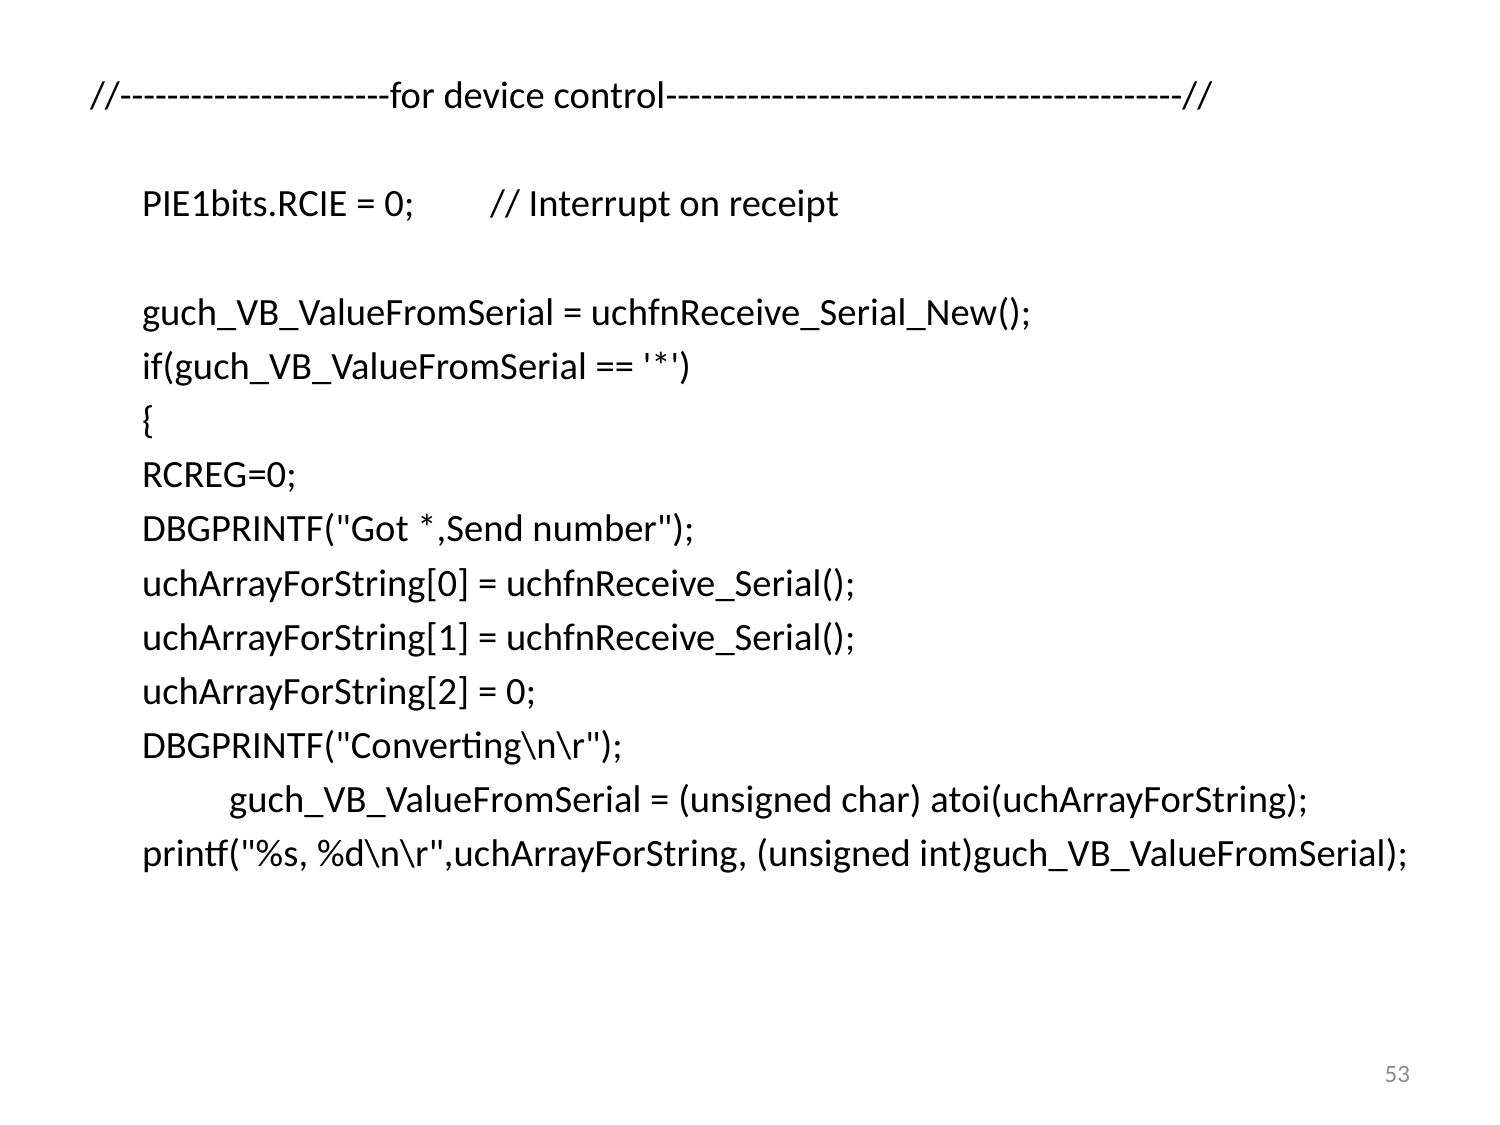

//-----------------------for device control--------------------------------------------//

		PIE1bits.RCIE = 0;				// Interrupt on receipt

		guch_VB_ValueFromSerial = uchfnReceive_Serial_New();
		if(guch_VB_ValueFromSerial == '*')
		{
			RCREG=0;
			DBGPRINTF("Got *,Send number");
			uchArrayForString[0] = uchfnReceive_Serial();
			uchArrayForString[1] = uchfnReceive_Serial();
			uchArrayForString[2] = 0;
			DBGPRINTF("Converting\n\r");
		   	guch_VB_ValueFromSerial = (unsigned char) atoi(uchArrayForString);
			printf("%s, %d\n\r",uchArrayForString, (unsigned int)guch_VB_ValueFromSerial);

53